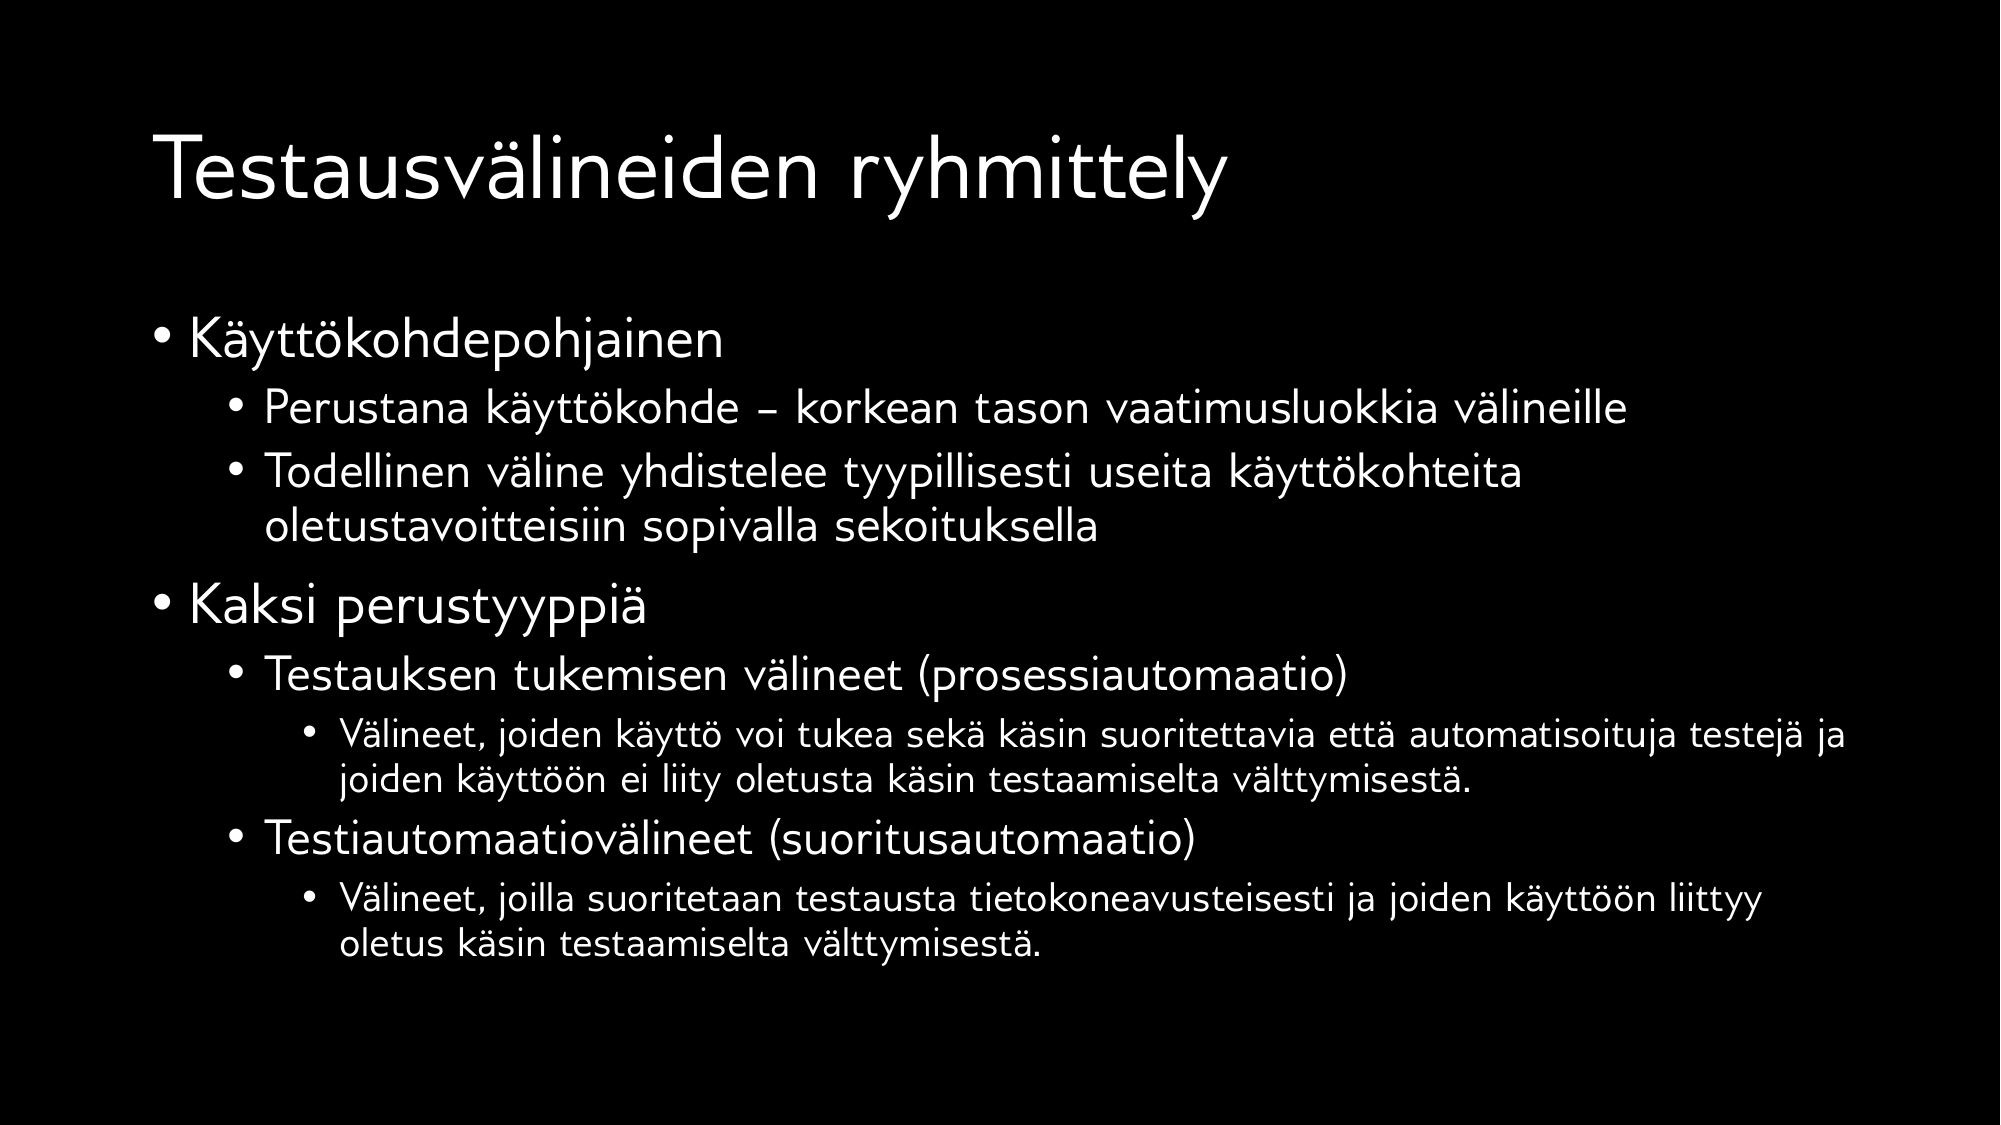

24.5.2024
# Testausvälineiden ryhmittely
Käyttökohdepohjainen
Perustana käyttökohde – korkean tason vaatimusluokkia välineille
Todellinen väline yhdistelee tyypillisesti useita käyttökohteita oletustavoitteisiin sopivalla sekoituksella
Kaksi perustyyppiä
Testauksen tukemisen välineet (prosessiautomaatio)
Välineet, joiden käyttö voi tukea sekä käsin suoritettavia että automatisoituja testejä ja joiden käyttöön ei liity oletusta käsin testaamiselta välttymisestä.
Testiautomaatiovälineet (suoritusautomaatio)
Välineet, joilla suoritetaan testausta tietokoneavusteisesti ja joiden käyttöön liittyy oletus käsin testaamiselta välttymisestä.